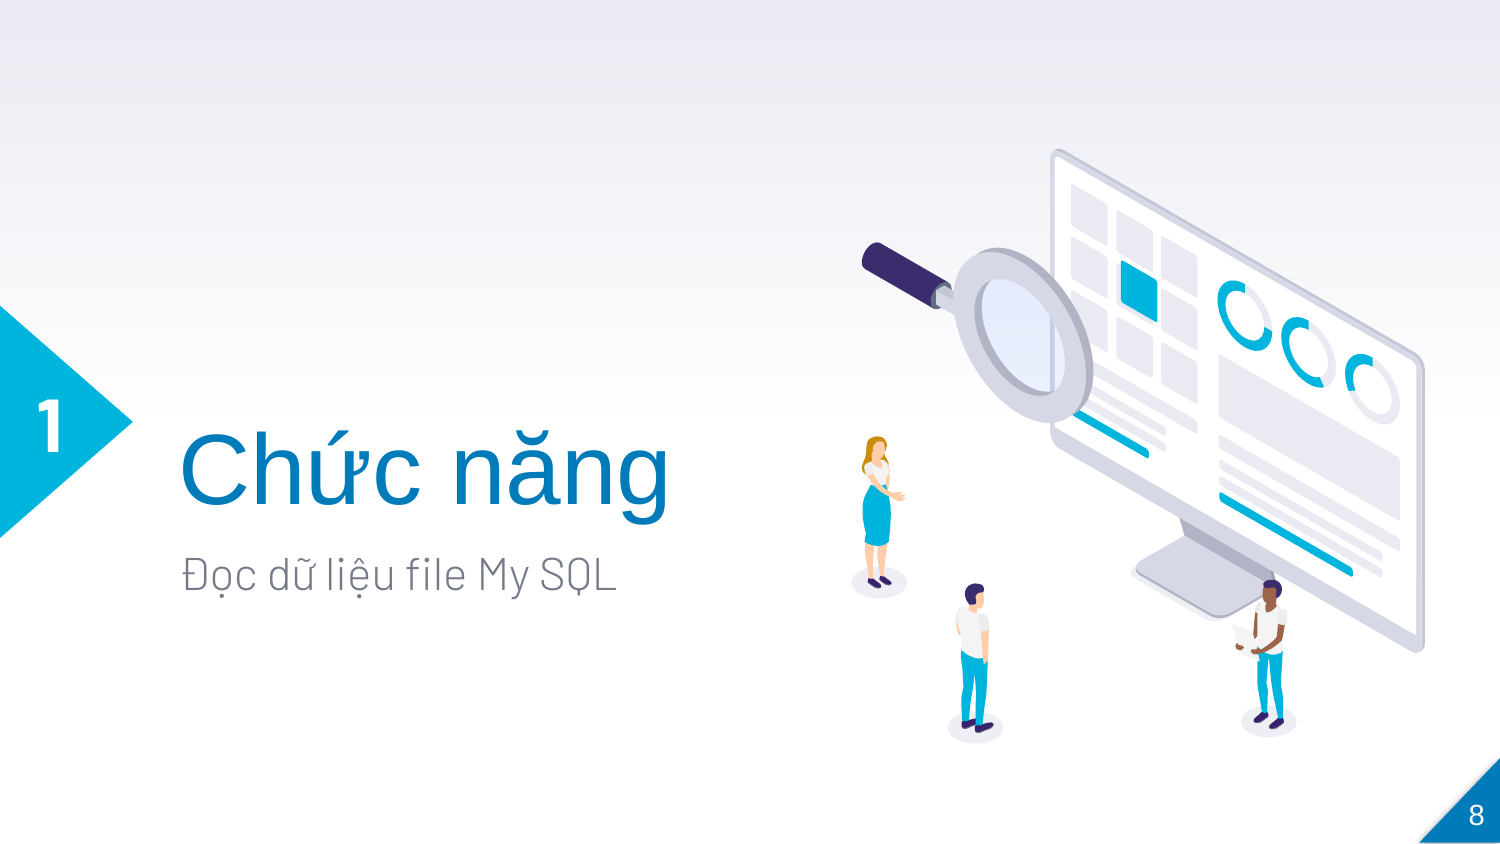

1
# Chức năng
Đọc dữ liệu file My SQL
8